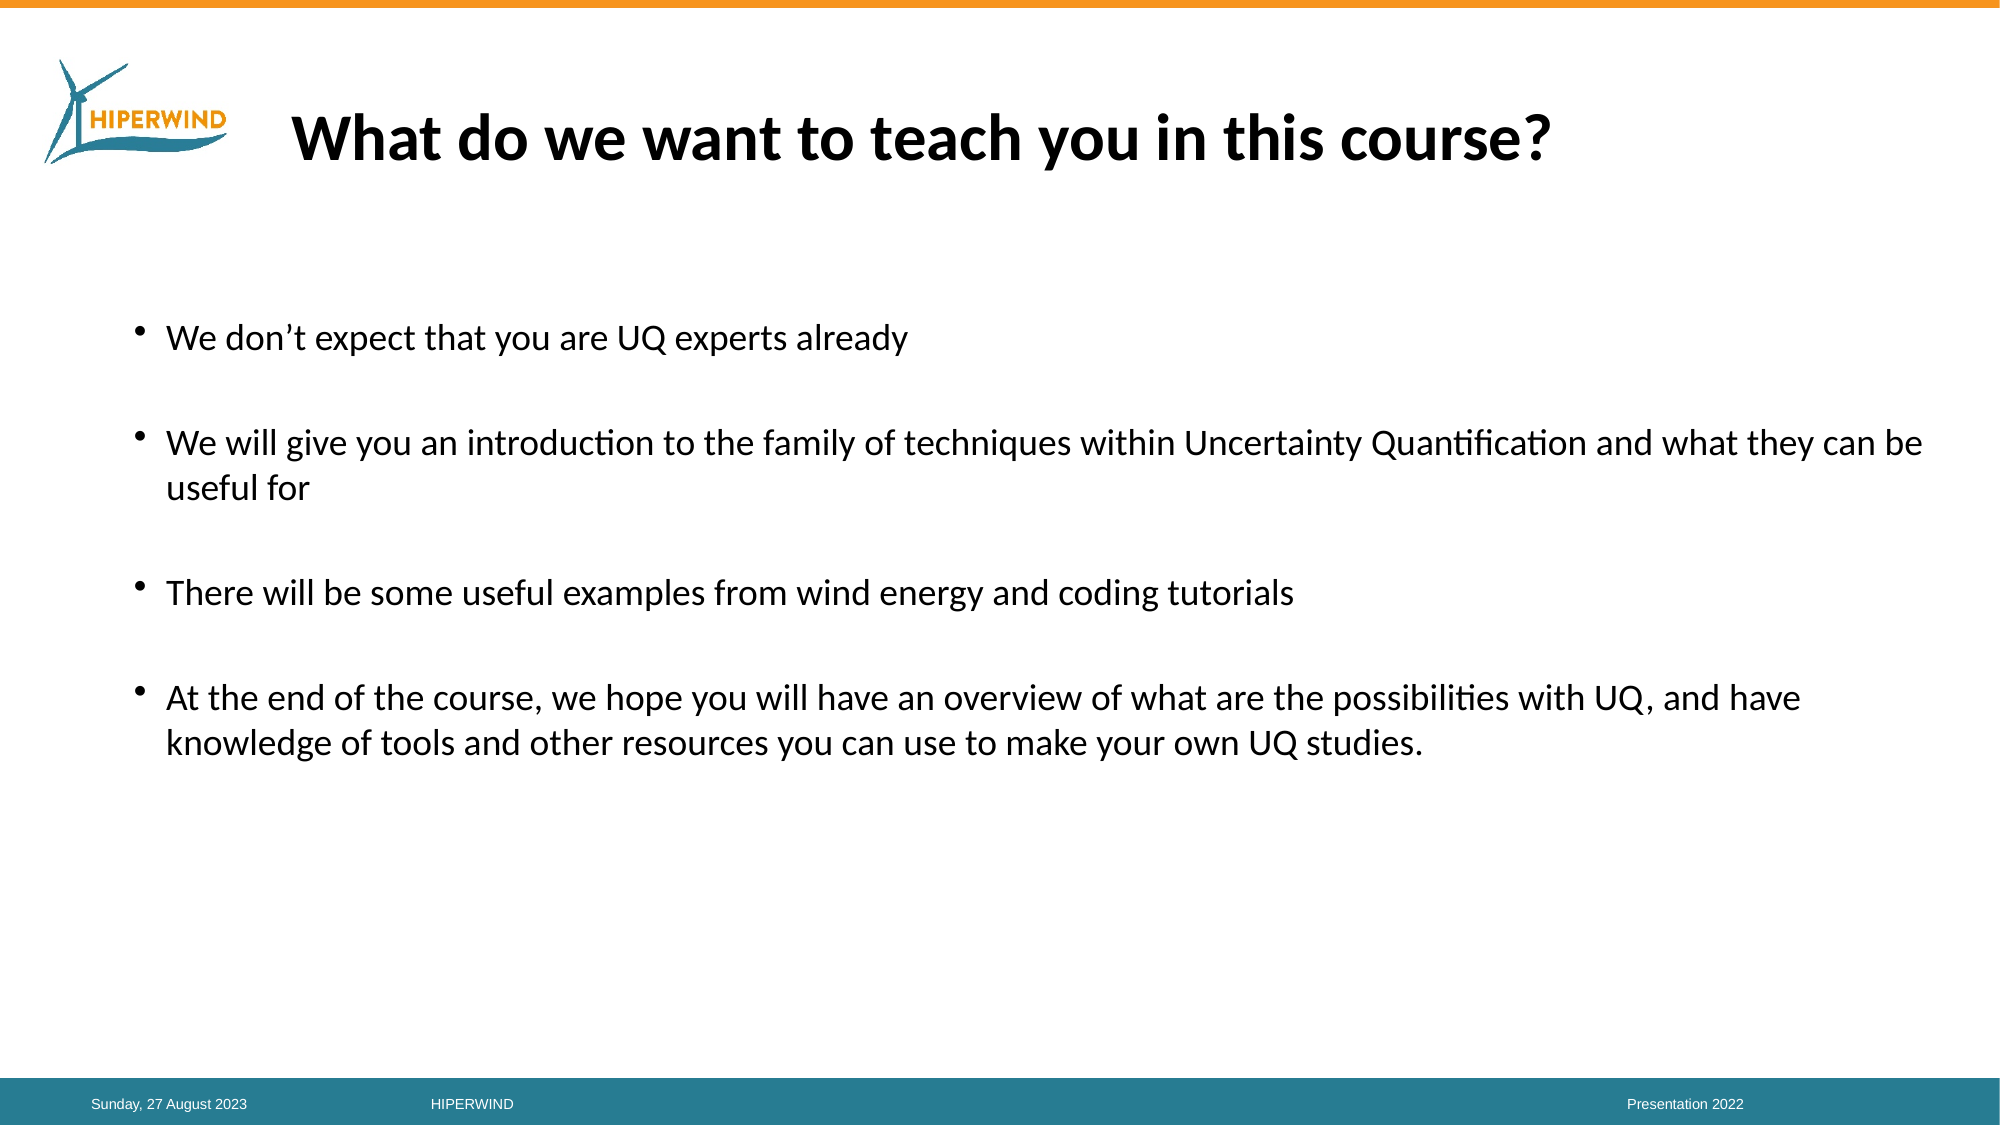

# What do we want to teach you in this course?

We don’t expect that you are UQ experts already

We will give you an introduction to the family of techniques within Uncertainty Quantification and what they can be useful for

There will be some useful examples from wind energy and coding tutorials

At the end of the course, we hope you will have an overview of what are the possibilities with UQ, and have knowledge of tools and other resources you can use to make your own UQ studies.